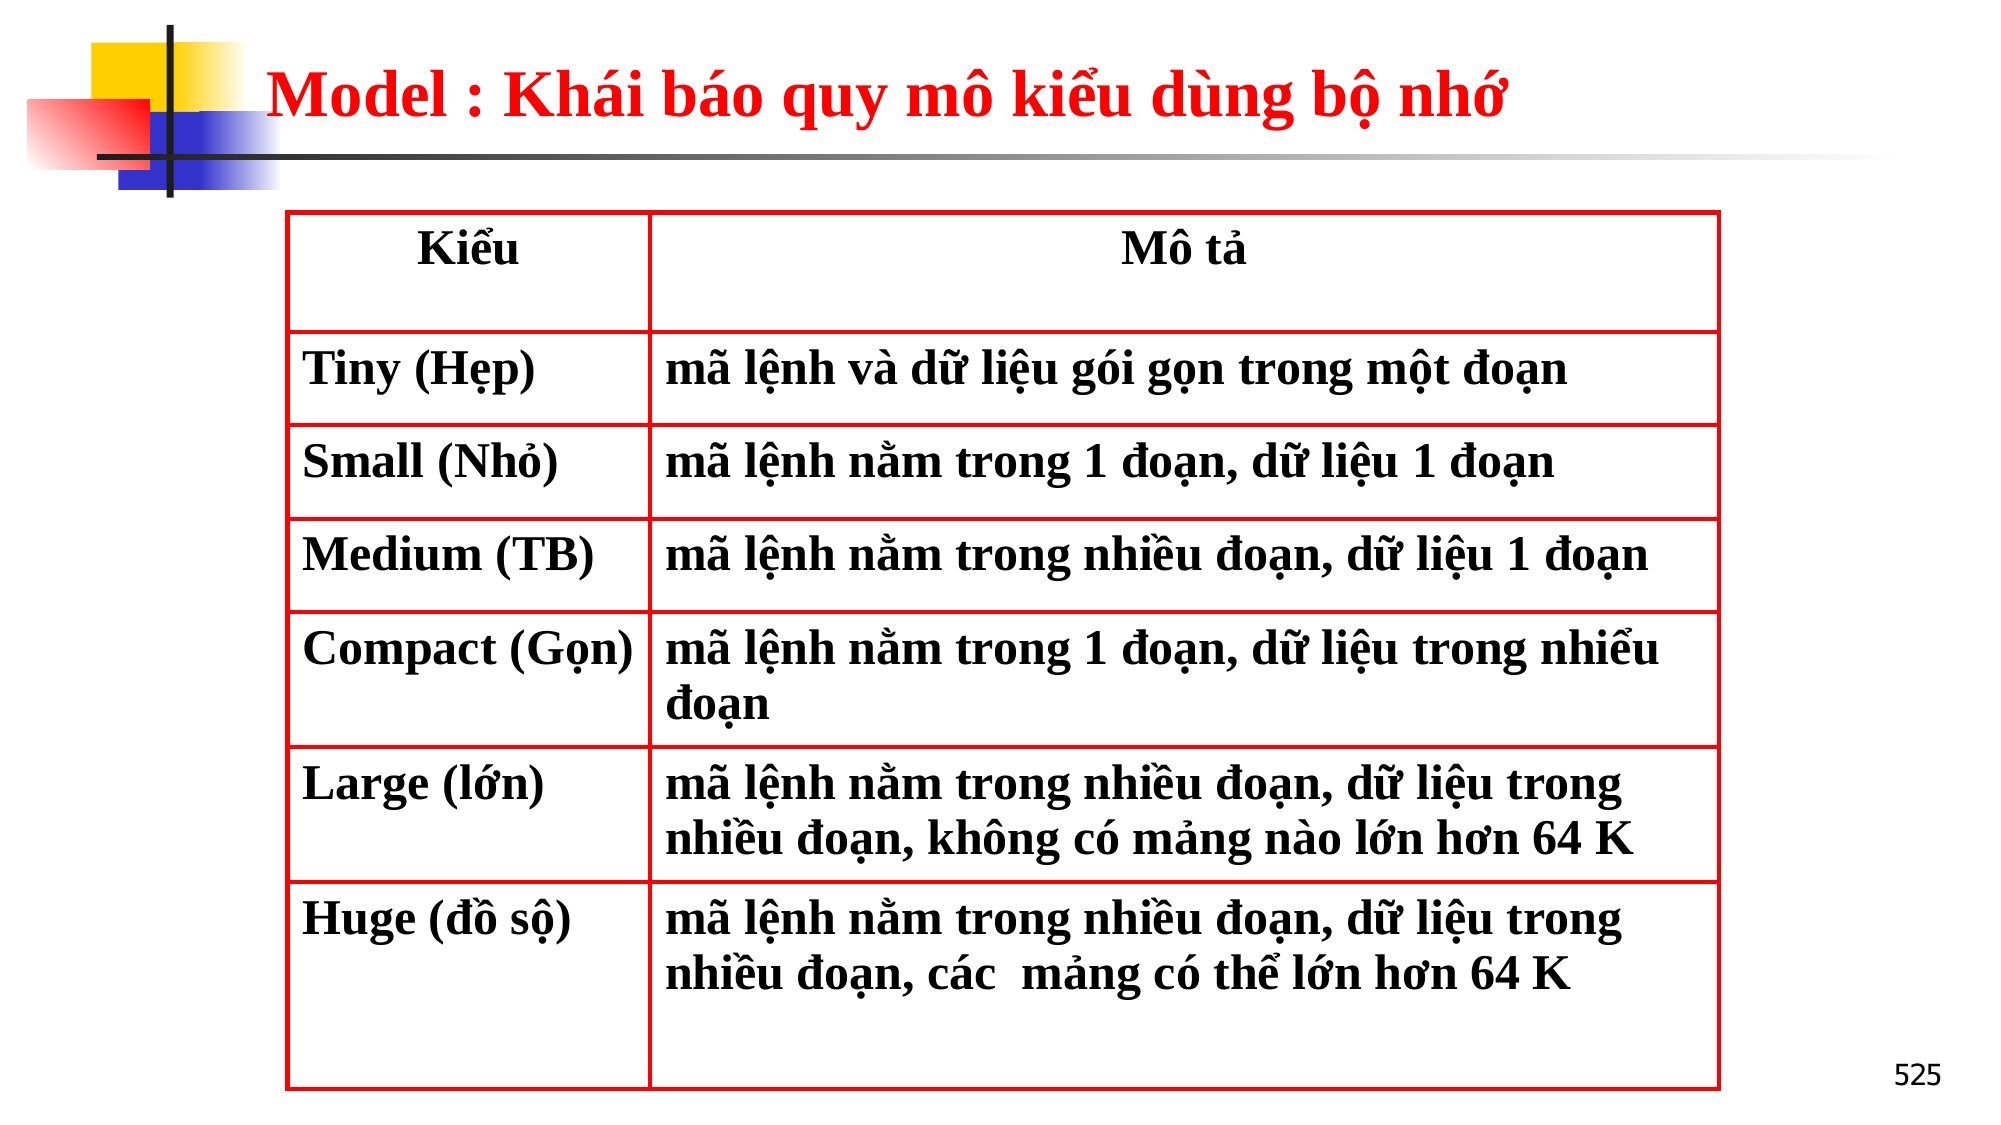

# Model : Khái báo quy mô kiểu dùng bộ nhớ
| Kiểu | Mô tả |
| --- | --- |
| Tiny (Hẹp) | mã lệnh và dữ liệu gói gọn trong một đoạn |
| Small (Nhỏ) | mã lệnh nằm trong 1 đoạn, dữ liệu 1 đoạn |
| Medium (TB) | mã lệnh nằm trong nhiều đoạn, dữ liệu 1 đoạn |
| Compact (Gọn) | mã lệnh nằm trong 1 đoạn, dữ liệu trong nhiểu đoạn |
| Large (lớn) | mã lệnh nằm trong nhiều đoạn, dữ liệu trong nhiều đoạn, không có mảng nào lớn hơn 64 K |
| Huge (đồ sộ) | mã lệnh nằm trong nhiều đoạn, dữ liệu trong nhiều đoạn, các mảng có thể lớn hơn 64 K |
525